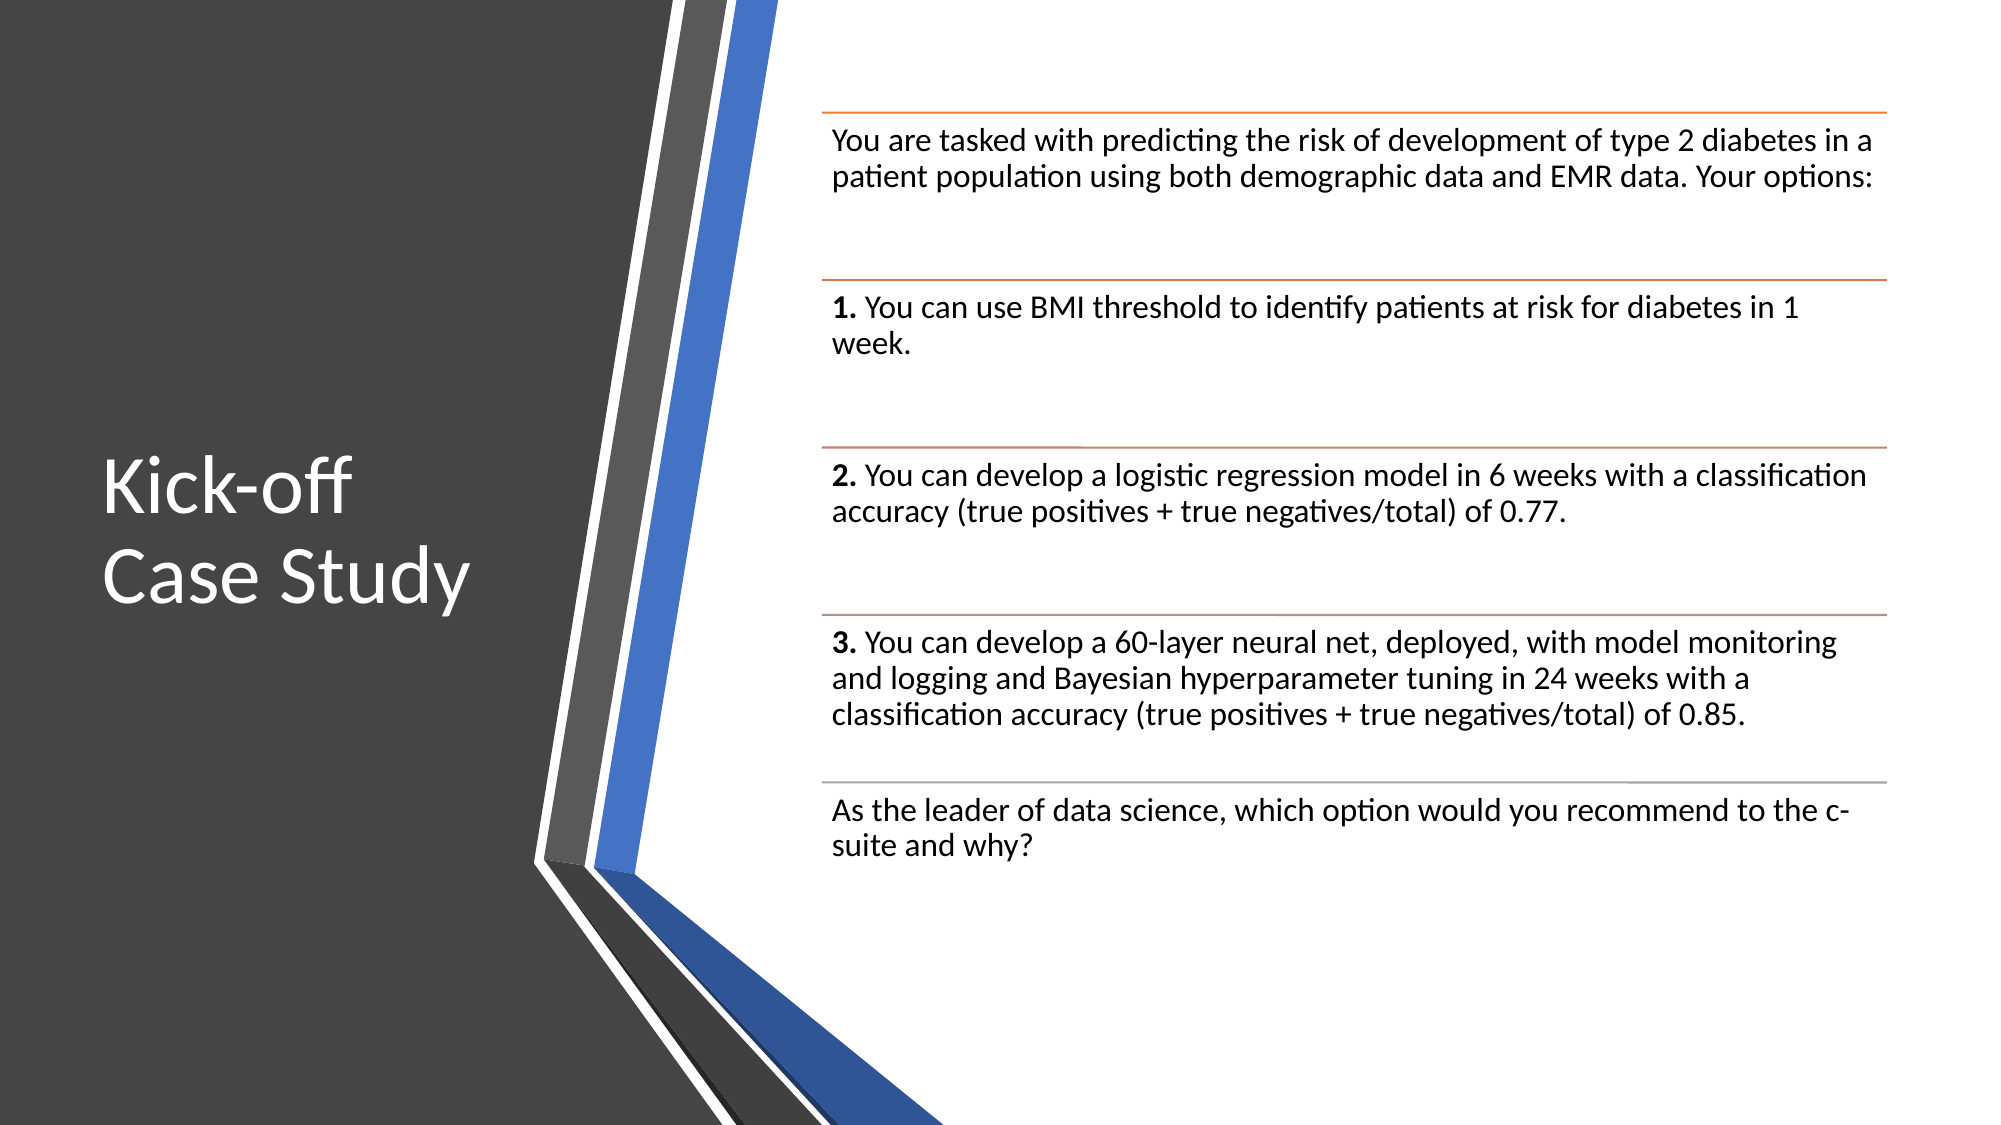

# Kick-off Case Study
You are tasked with predicting the risk of development of type 2 diabetes in a patient population using both demographic data and EMR data. Your options:
1. You can use BMI threshold to identify patients at risk for diabetes in 1 week.
2. You can develop a logistic regression model in 6 weeks with a classification accuracy (true positives + true negatives/total) of 0.77.
3. You can develop a 60-layer neural net, deployed, with model monitoring and logging and Bayesian hyperparameter tuning in 24 weeks with a classification accuracy (true positives + true negatives/total) of 0.85.
As the leader of data science, which option would you recommend to the c-suite and why?